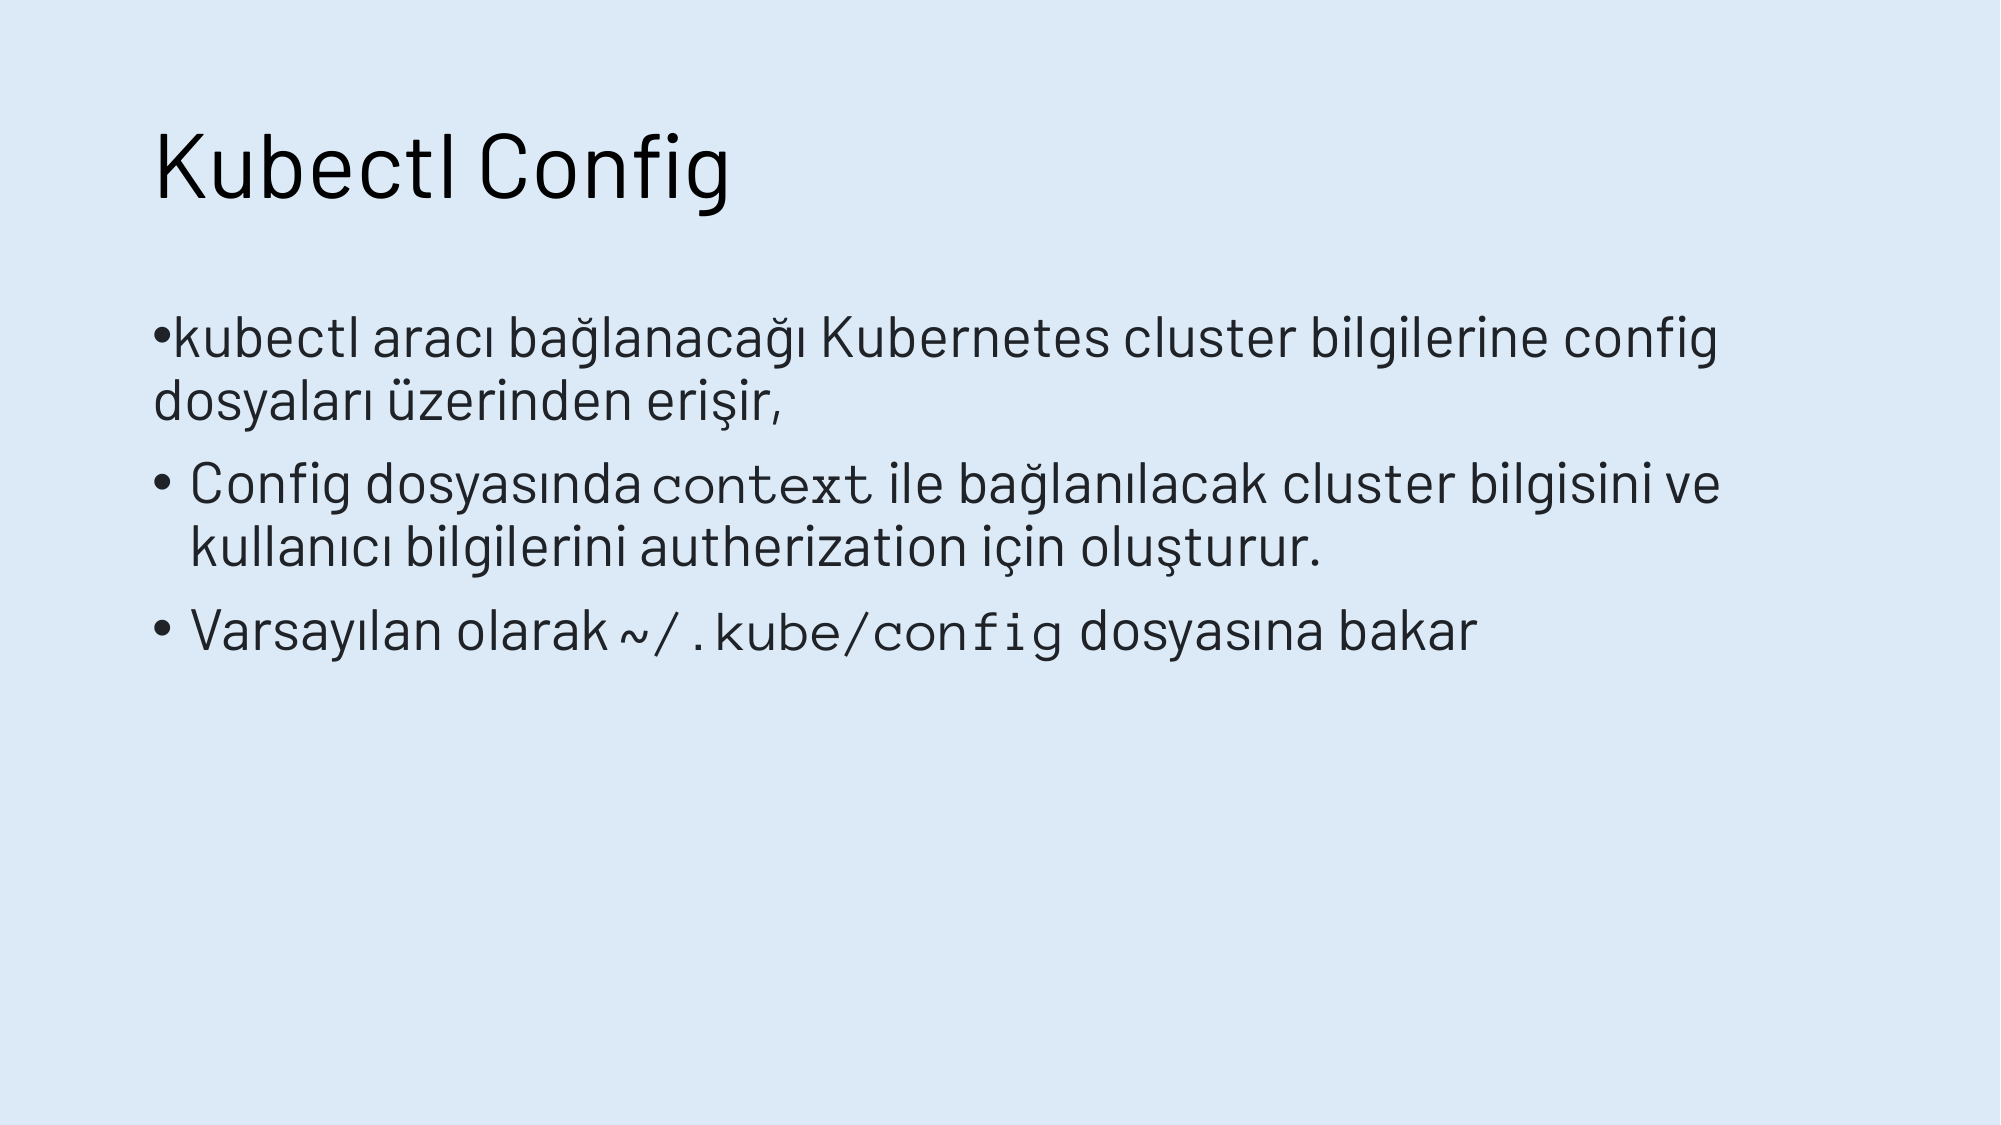

# Kubectl Config
kubectl aracı bağlanacağı Kubernetes cluster bilgilerine config dosyaları üzerinden erişir,
Config dosyasında context ile bağlanılacak cluster bilgisini ve kullanıcı bilgilerini autherization için oluşturur.
Varsayılan olarak ~/.kube/config dosyasına bakar